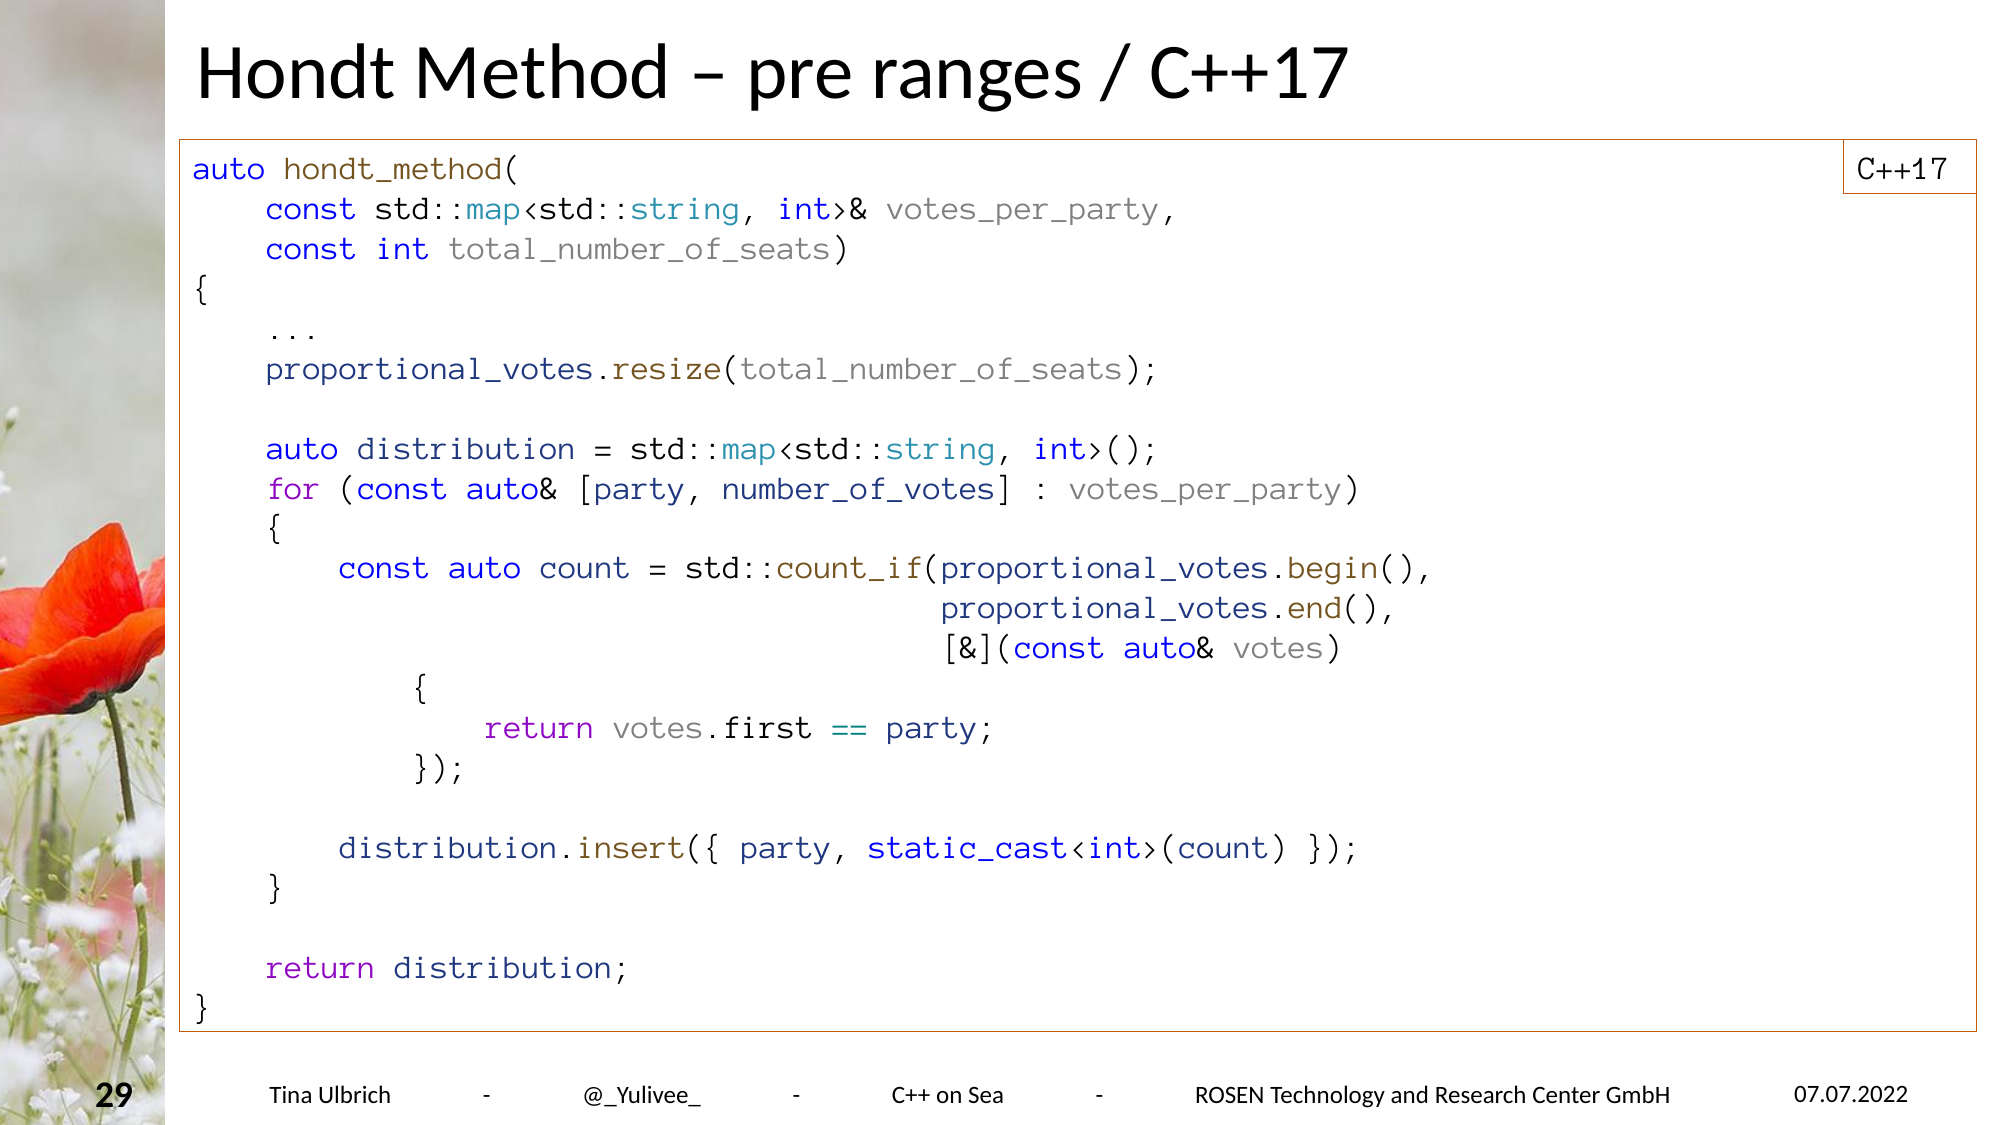

# Hondt Method – pre ranges / C++17
auto hondt_method(
    const std::map<std::string, int>& votes_per_party,
    const int total_number_of_seats)
{
    ...
    proportional_votes.resize(total_number_of_seats);

    auto distribution = std::map<std::string, int>();
    for (const auto& [party, number_of_votes] : votes_per_party)
    {
        const auto count = std::count_if(proportional_votes.begin(),
                                         proportional_votes.end(),
                                         [&](const auto& votes)
            {
                return votes.first == party;
            });

        distribution.insert({ party, static_cast<int>(count) });
    }

    return distribution;
}
C++17
07.07.2022
29
Tina Ulbrich                -                @_Yulivee_                -                C++ on Sea                -                ROSEN Technology and Research Center GmbH